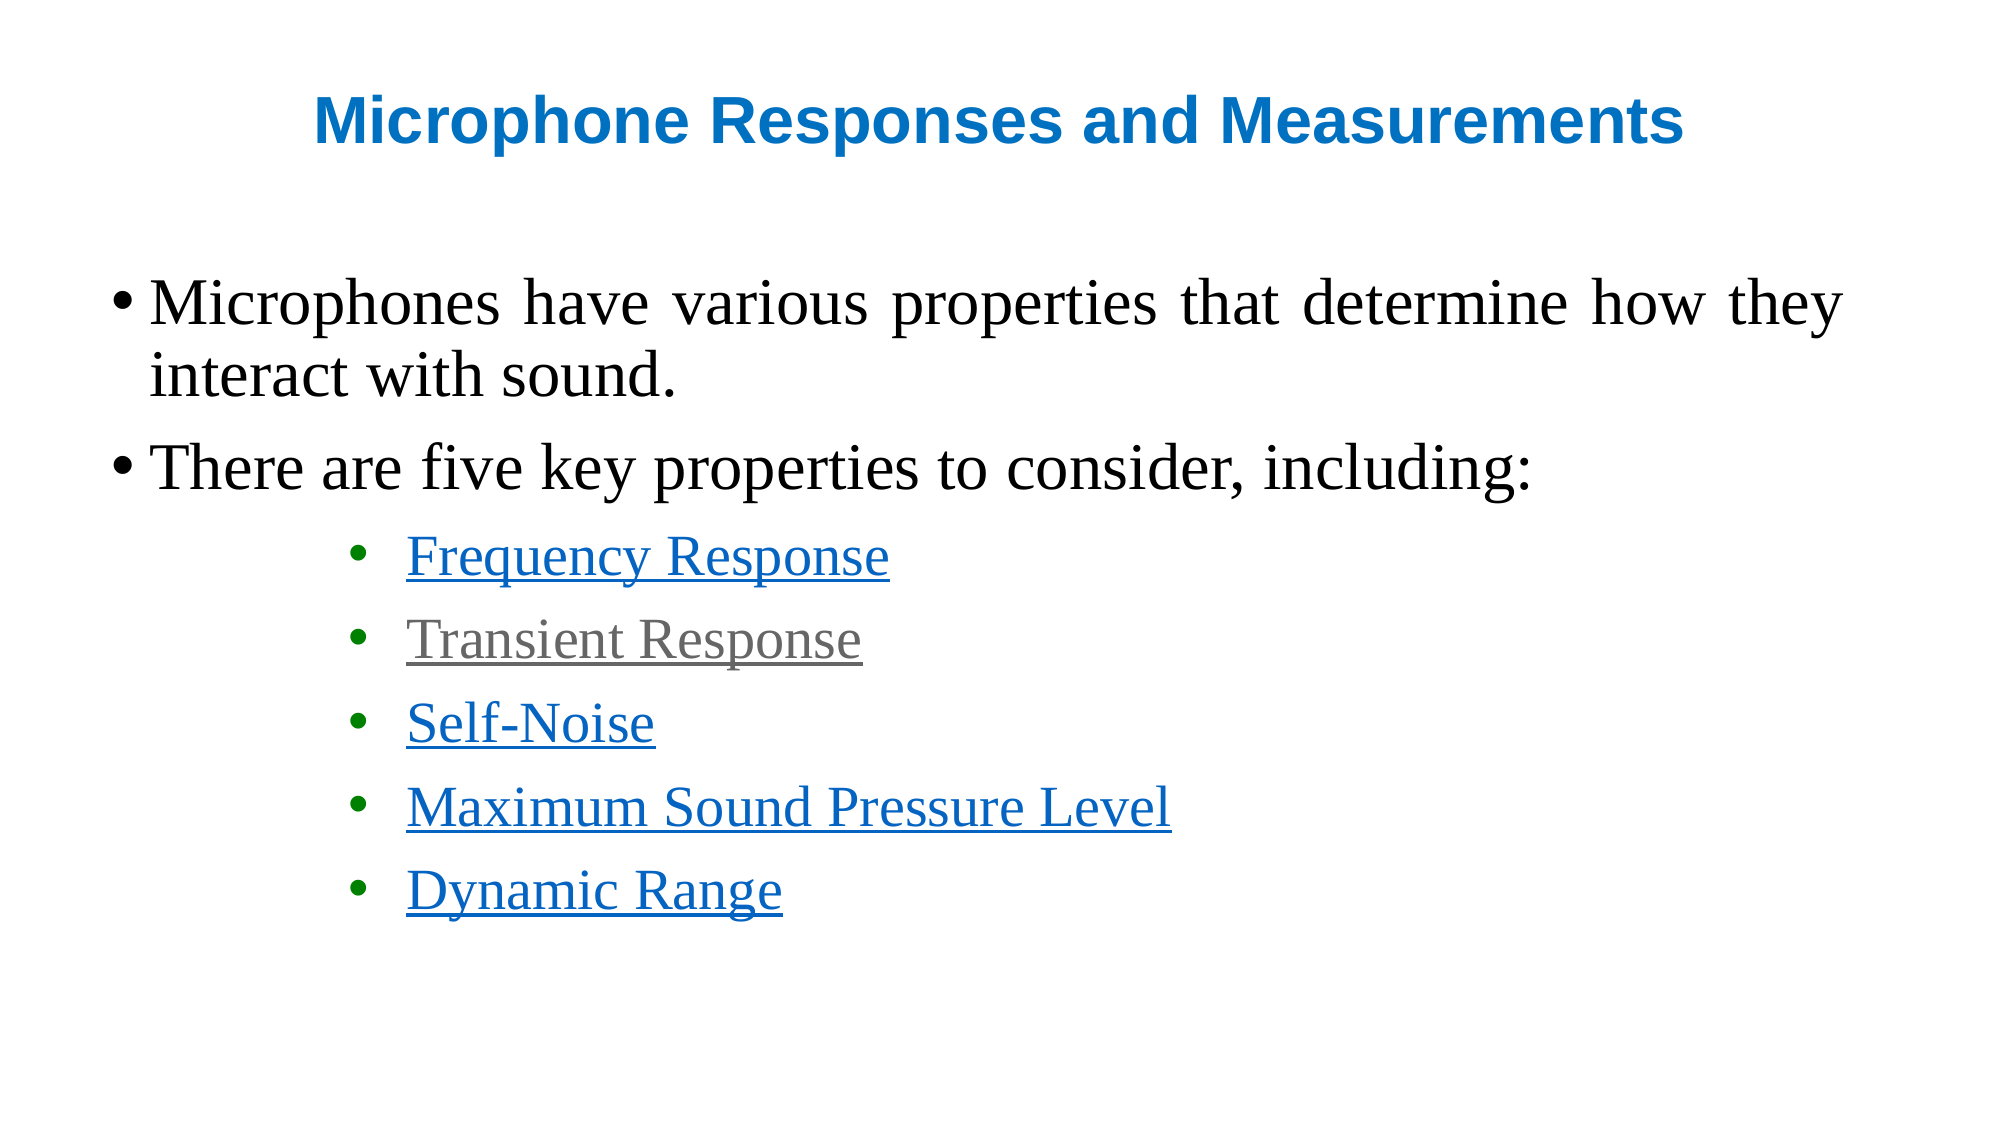

# Microphone Responses and Measurements
Microphones have various properties that determine how they interact with sound.
There are five key properties to consider, including:
Frequency Response
Transient Response
Self-Noise
Maximum Sound Pressure Level
Dynamic Range